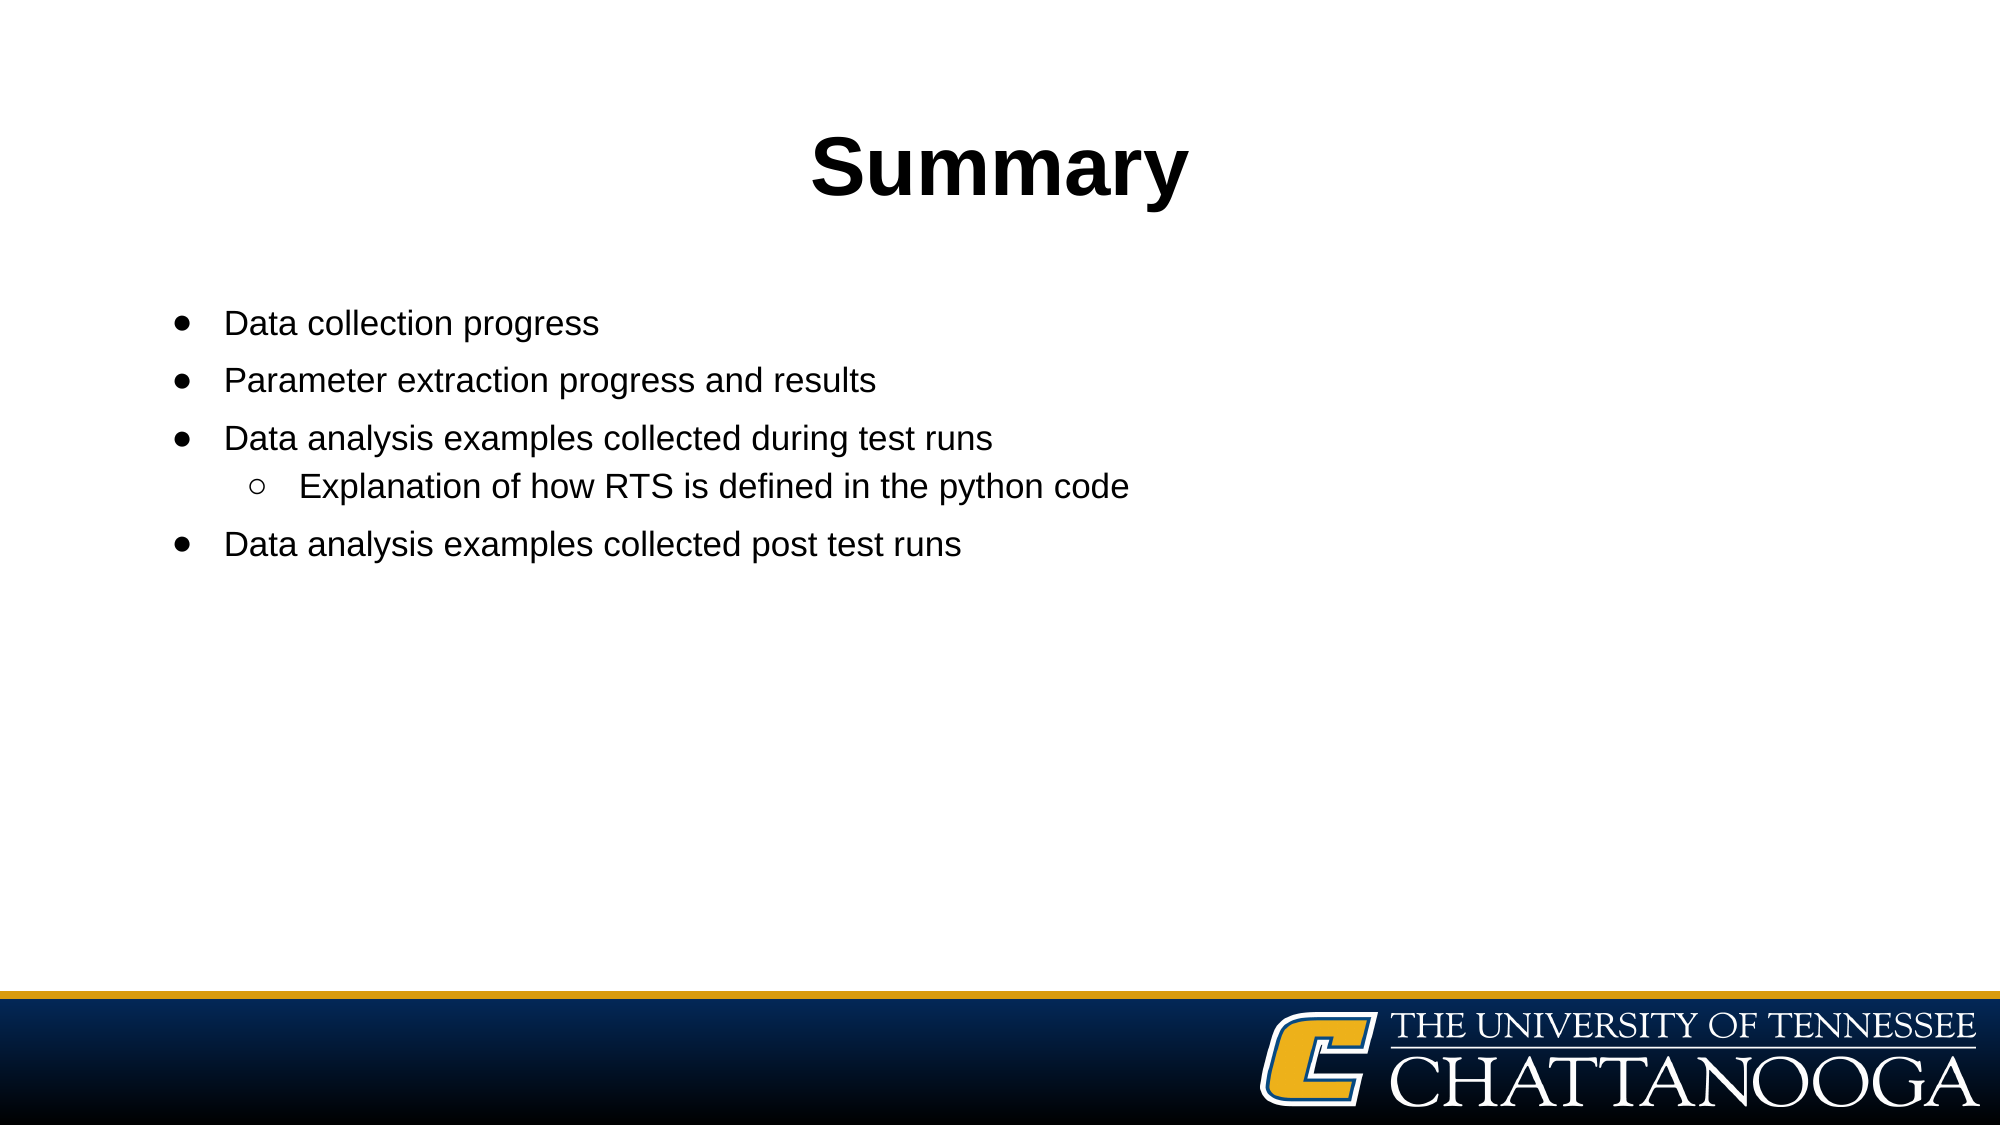

# Summary
Data collection progress
Parameter extraction progress and results
Data analysis examples collected during test runs
Explanation of how RTS is defined in the python code
Data analysis examples collected post test runs